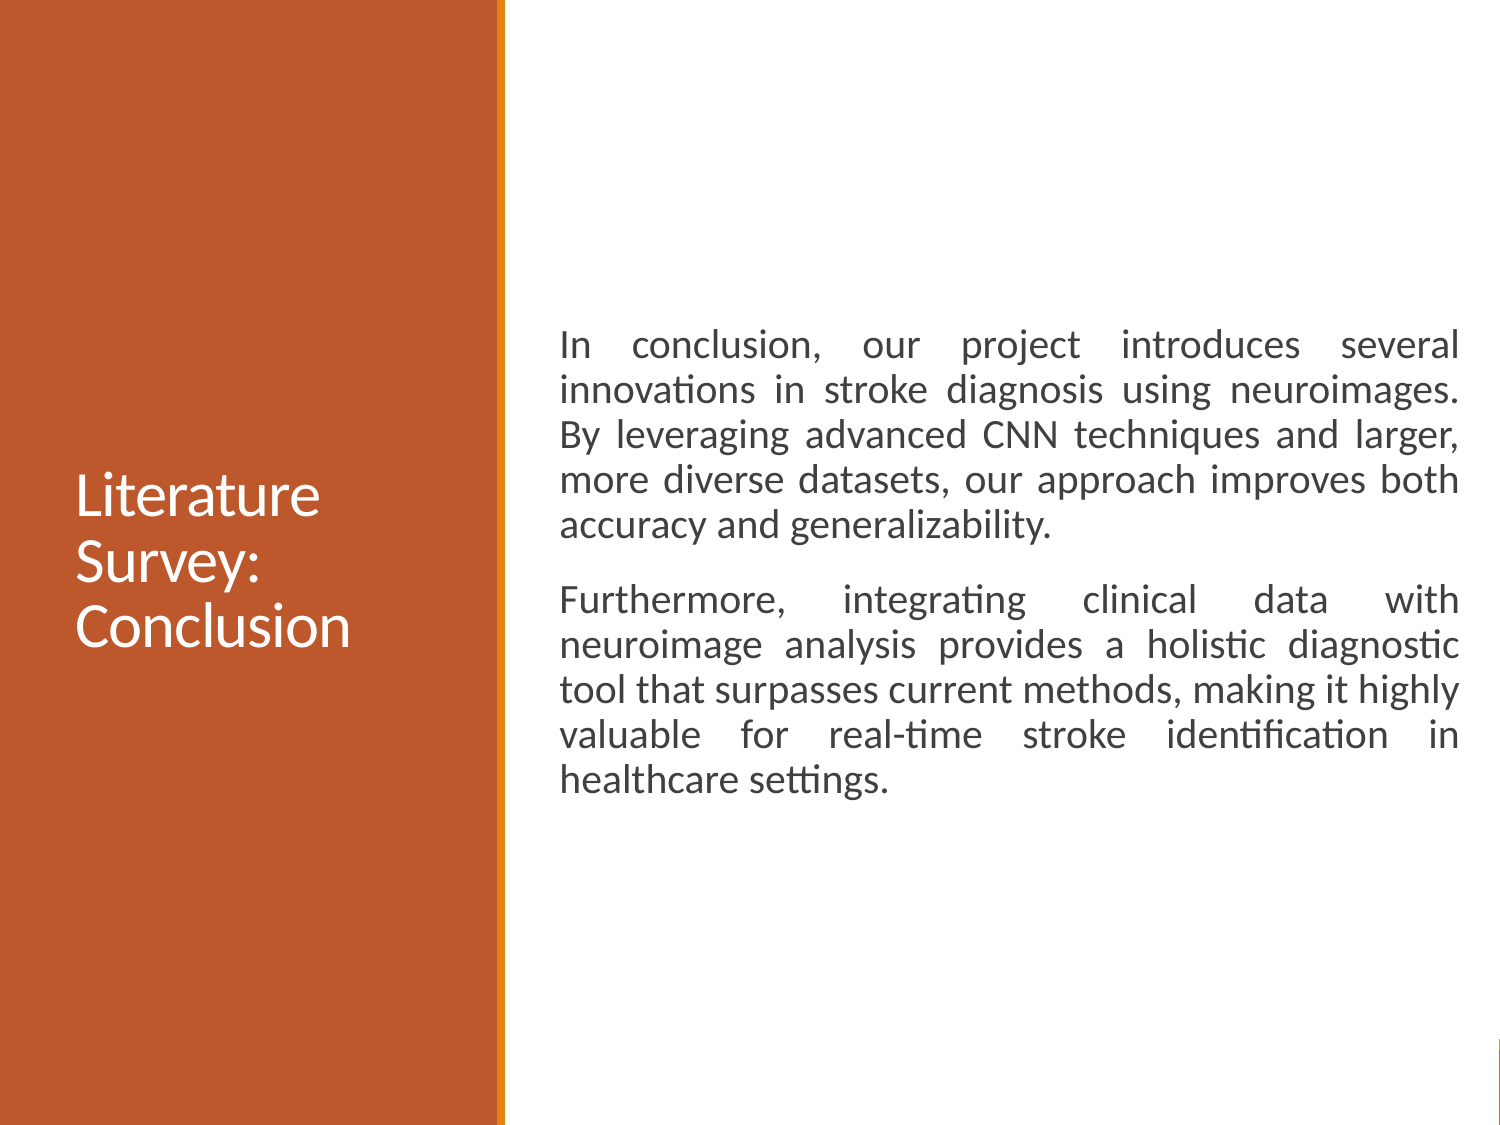

# Literature Survey: Conclusion
In conclusion, our project introduces several innovations in stroke diagnosis using neuroimages. By leveraging advanced CNN techniques and larger, more diverse datasets, our approach improves both accuracy and generalizability.
Furthermore, integrating clinical data with neuroimage analysis provides a holistic diagnostic tool that surpasses current methods, making it highly valuable for real-time stroke identification in healthcare settings.